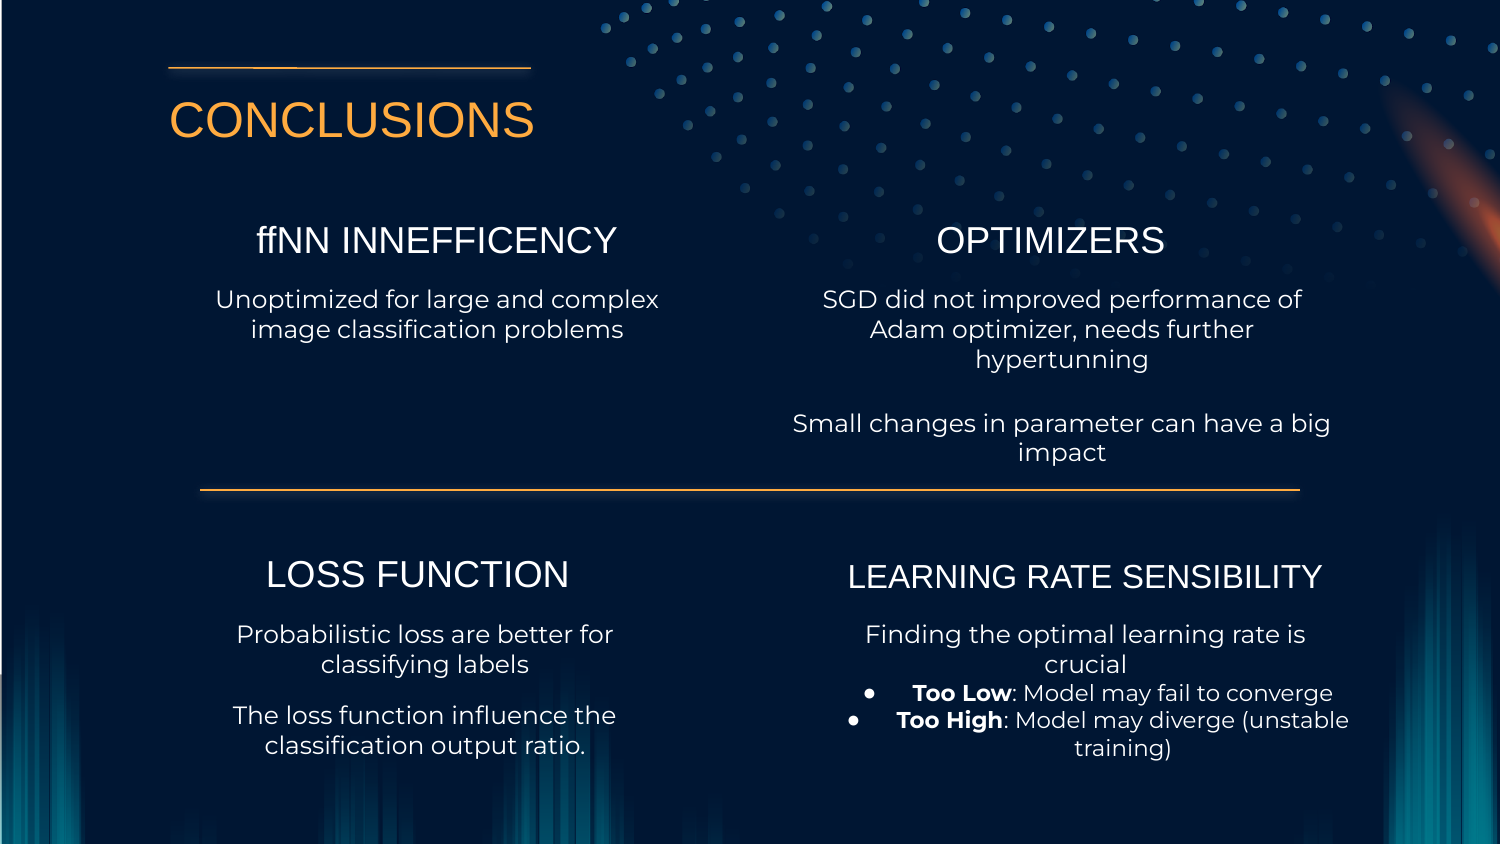

CONCLUSIONS
ffNN INNEFFICENCY
# OPTIMIZERS
Unoptimized for large and complex image classification problems
SGD did not improved performance of Adam optimizer, needs further hypertunning
Small changes in parameter can have a big impact

LEARNING RATE SENSIBILITY
LOSS FUNCTION
Probabilistic loss are better for classifying labels
The loss function influence the classification output ratio.

Finding the optimal learning rate is crucial
Too Low: Model may fail to converge
Too High: Model may diverge (unstable training)